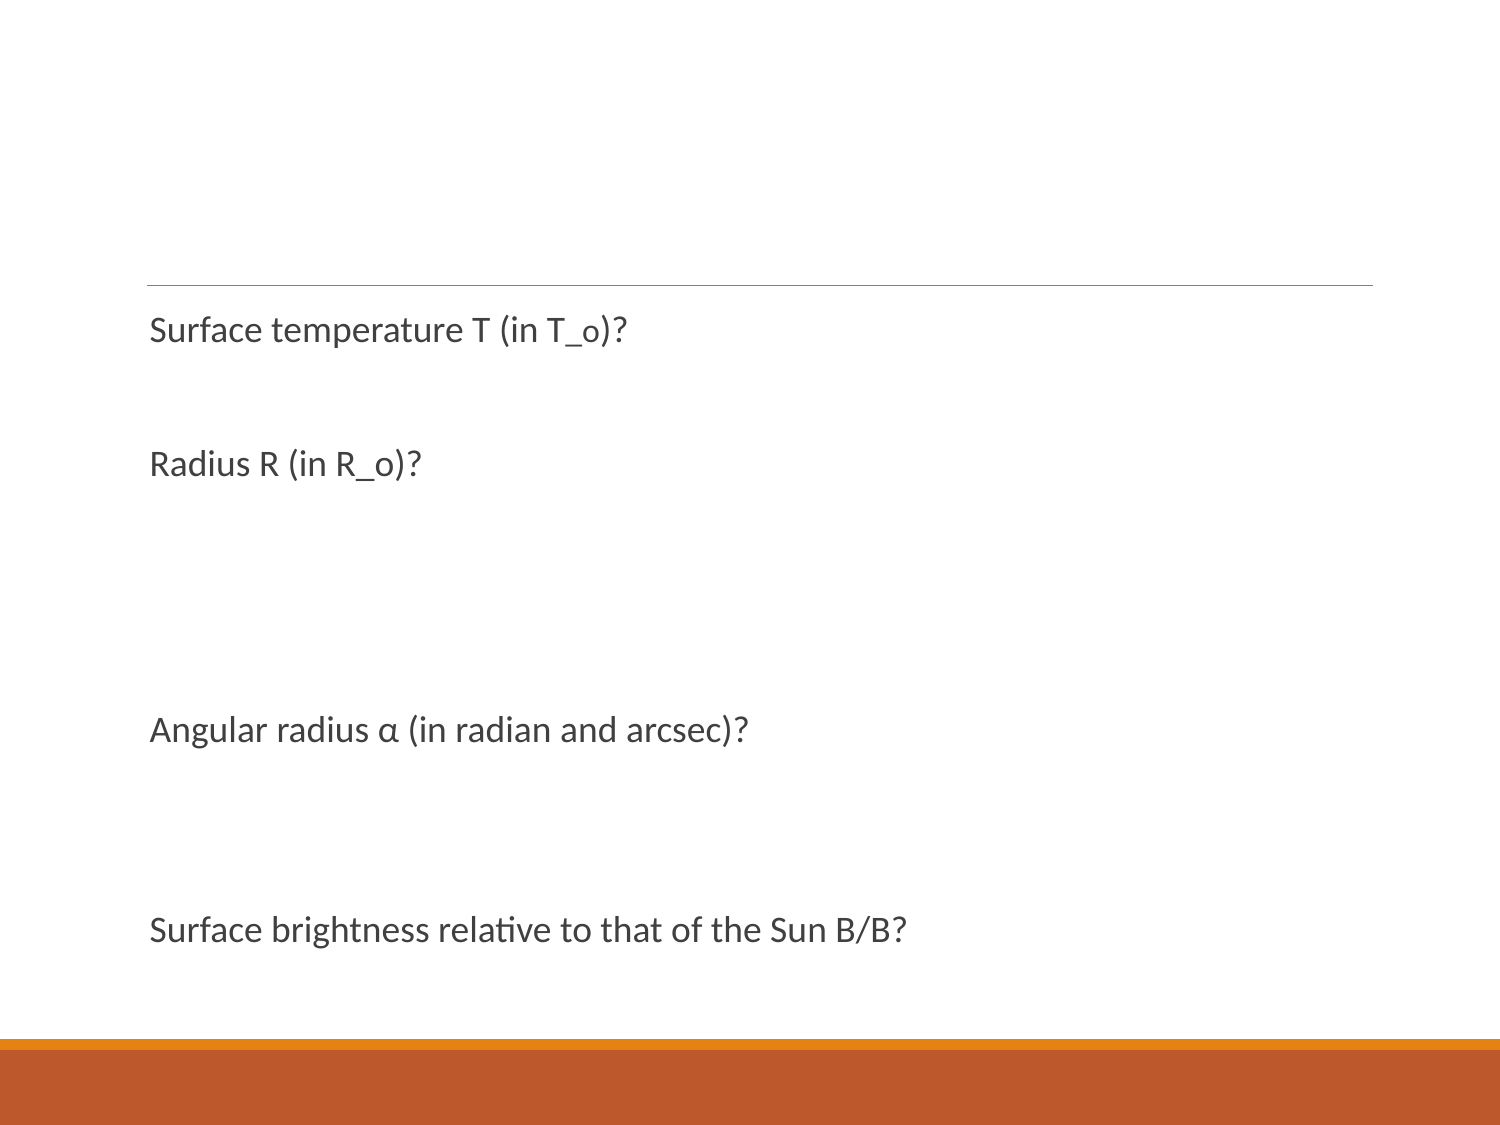

#
Surface temperature T (in T_o)?

Radius R (in R_o)?

Angular radius α (in radian and arcsec)?

Surface brightness relative to that of the Sun B/B?